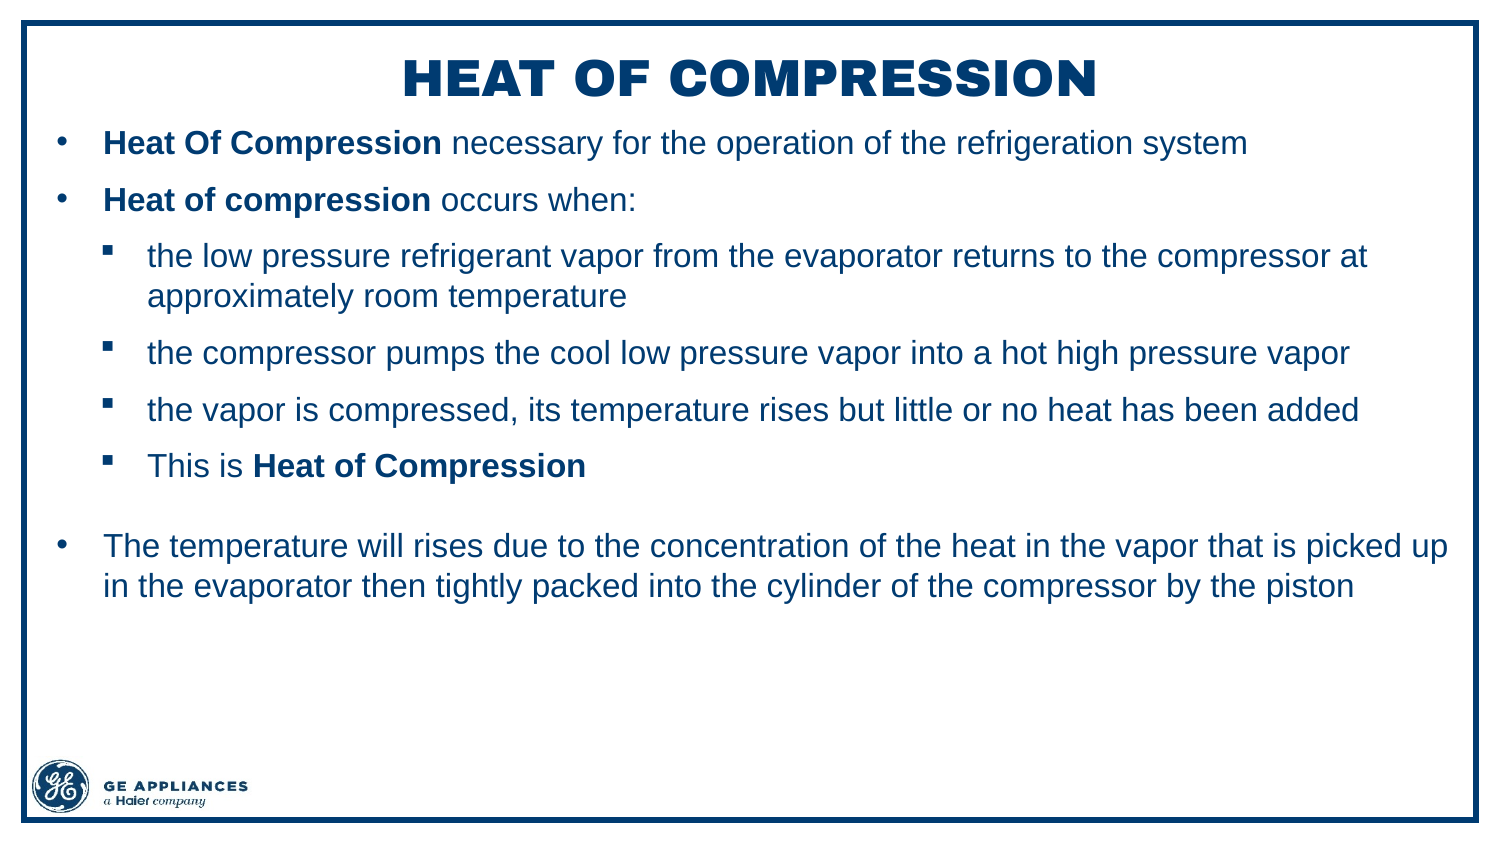

# Heat of compression
Heat Of Compression necessary for the operation of the refrigeration system
Heat of compression occurs when:
the low pressure refrigerant vapor from the evaporator returns to the compressor at approximately room temperature
the compressor pumps the cool low pressure vapor into a hot high pressure vapor
the vapor is compressed, its temperature rises but little or no heat has been added
This is Heat of Compression

The temperature will rises due to the concentration of the heat in the vapor that is picked up in the evaporator then tightly packed into the cylinder of the compressor by the piston